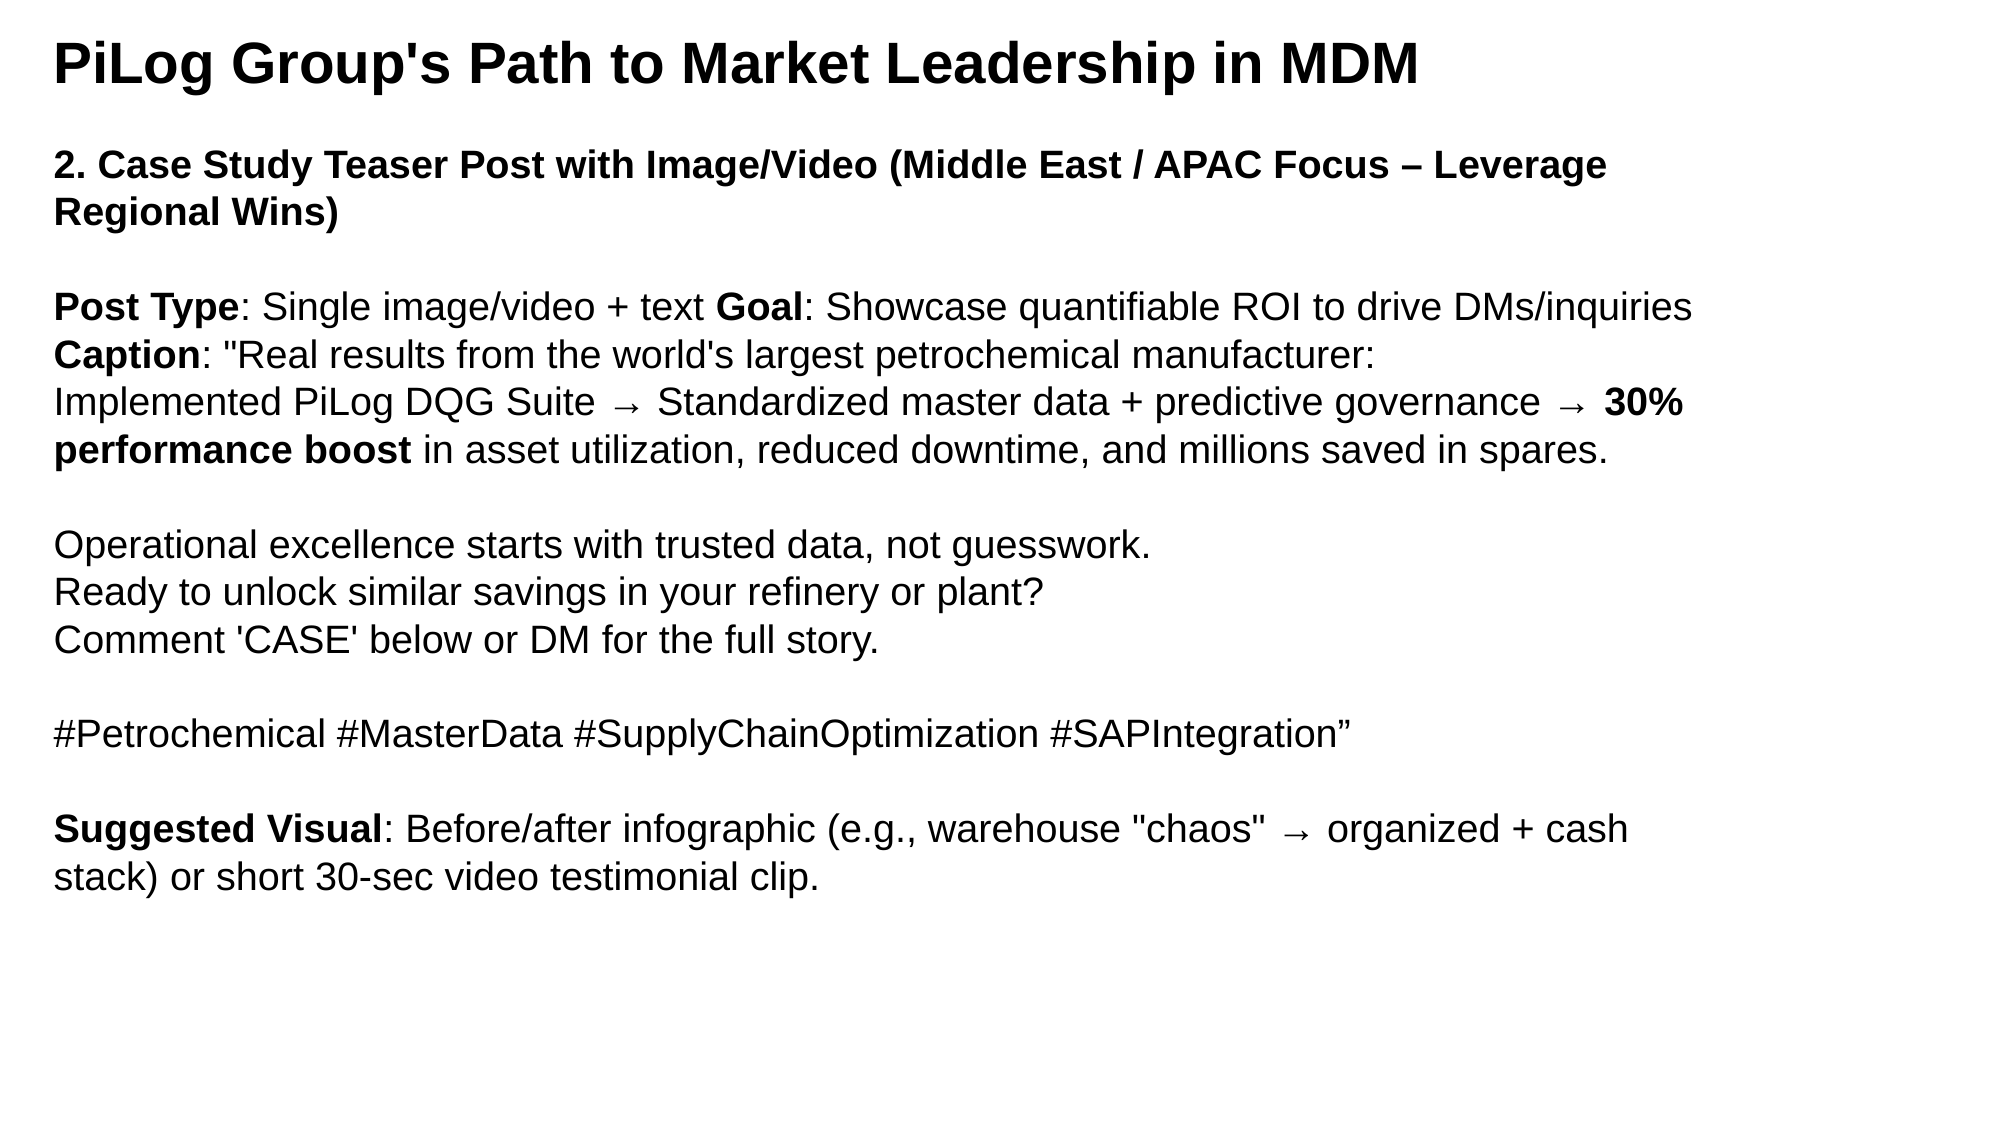

PiLog Group's Path to Market Leadership in MDM
2. Case Study Teaser Post with Image/Video (Middle East / APAC Focus – Leverage Regional Wins)

Post Type: Single image/video + text Goal: Showcase quantifiable ROI to drive DMs/inquiries Caption: "Real results from the world's largest petrochemical manufacturer:
Implemented PiLog DQG Suite → Standardized master data + predictive governance → 30% performance boost in asset utilization, reduced downtime, and millions saved in spares.

Operational excellence starts with trusted data, not guesswork.
Ready to unlock similar savings in your refinery or plant?
Comment 'CASE' below or DM for the full story.

#Petrochemical #MasterData #SupplyChainOptimization #SAPIntegration”

Suggested Visual: Before/after infographic (e.g., warehouse "chaos" → organized + cash stack) or short 30-sec video testimonial clip.